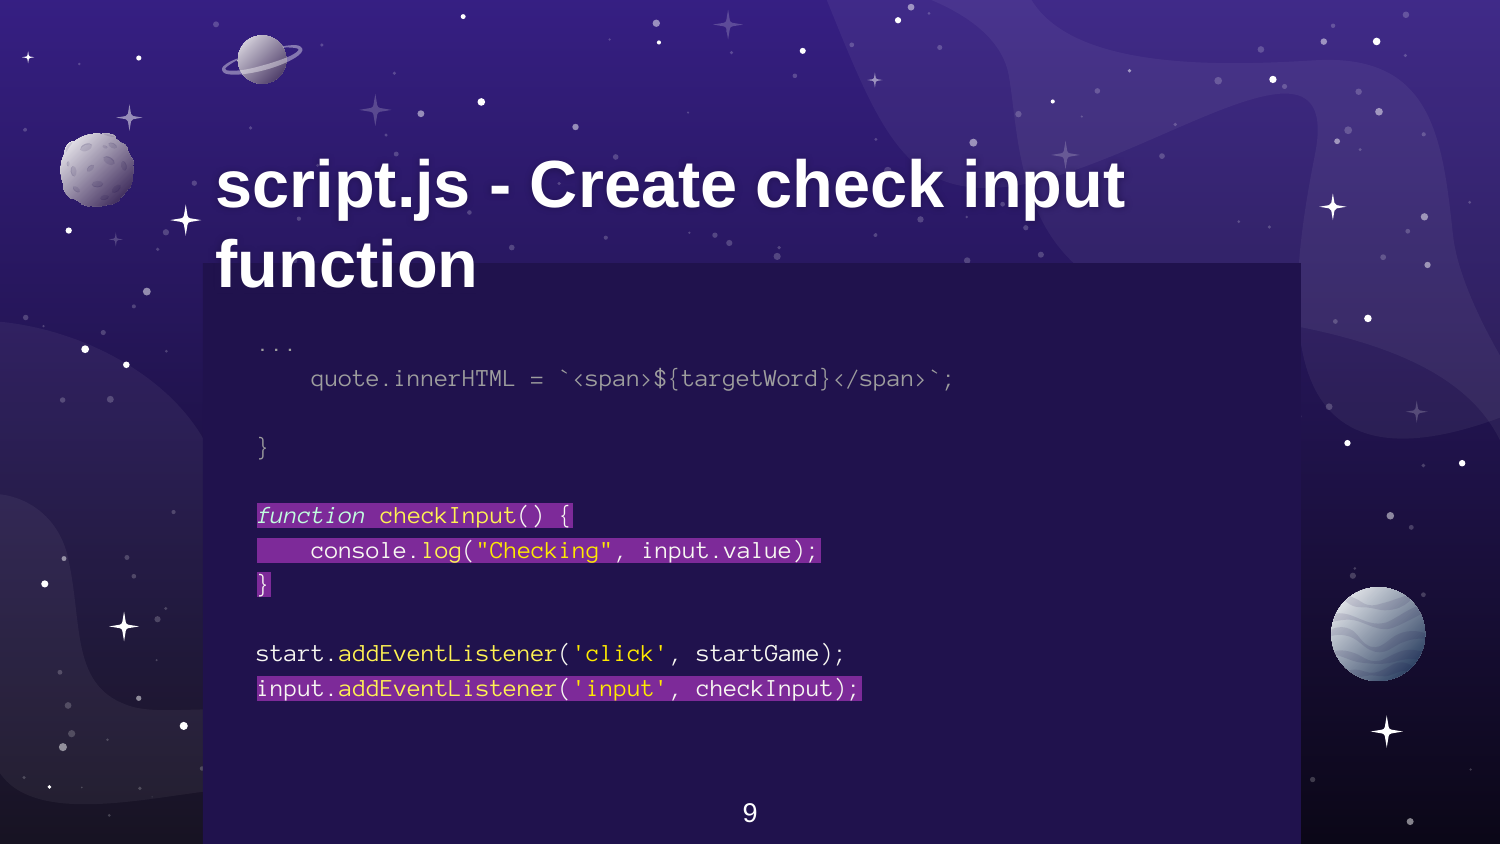

# script.js - Create check input function

...
    quote.innerHTML = `<span>${targetWord}</span>`;

}

function checkInput() {
    console.log("Checking", input.value);
}

start.addEventListener('click', startGame);
input.addEventListener('input', checkInput);

9